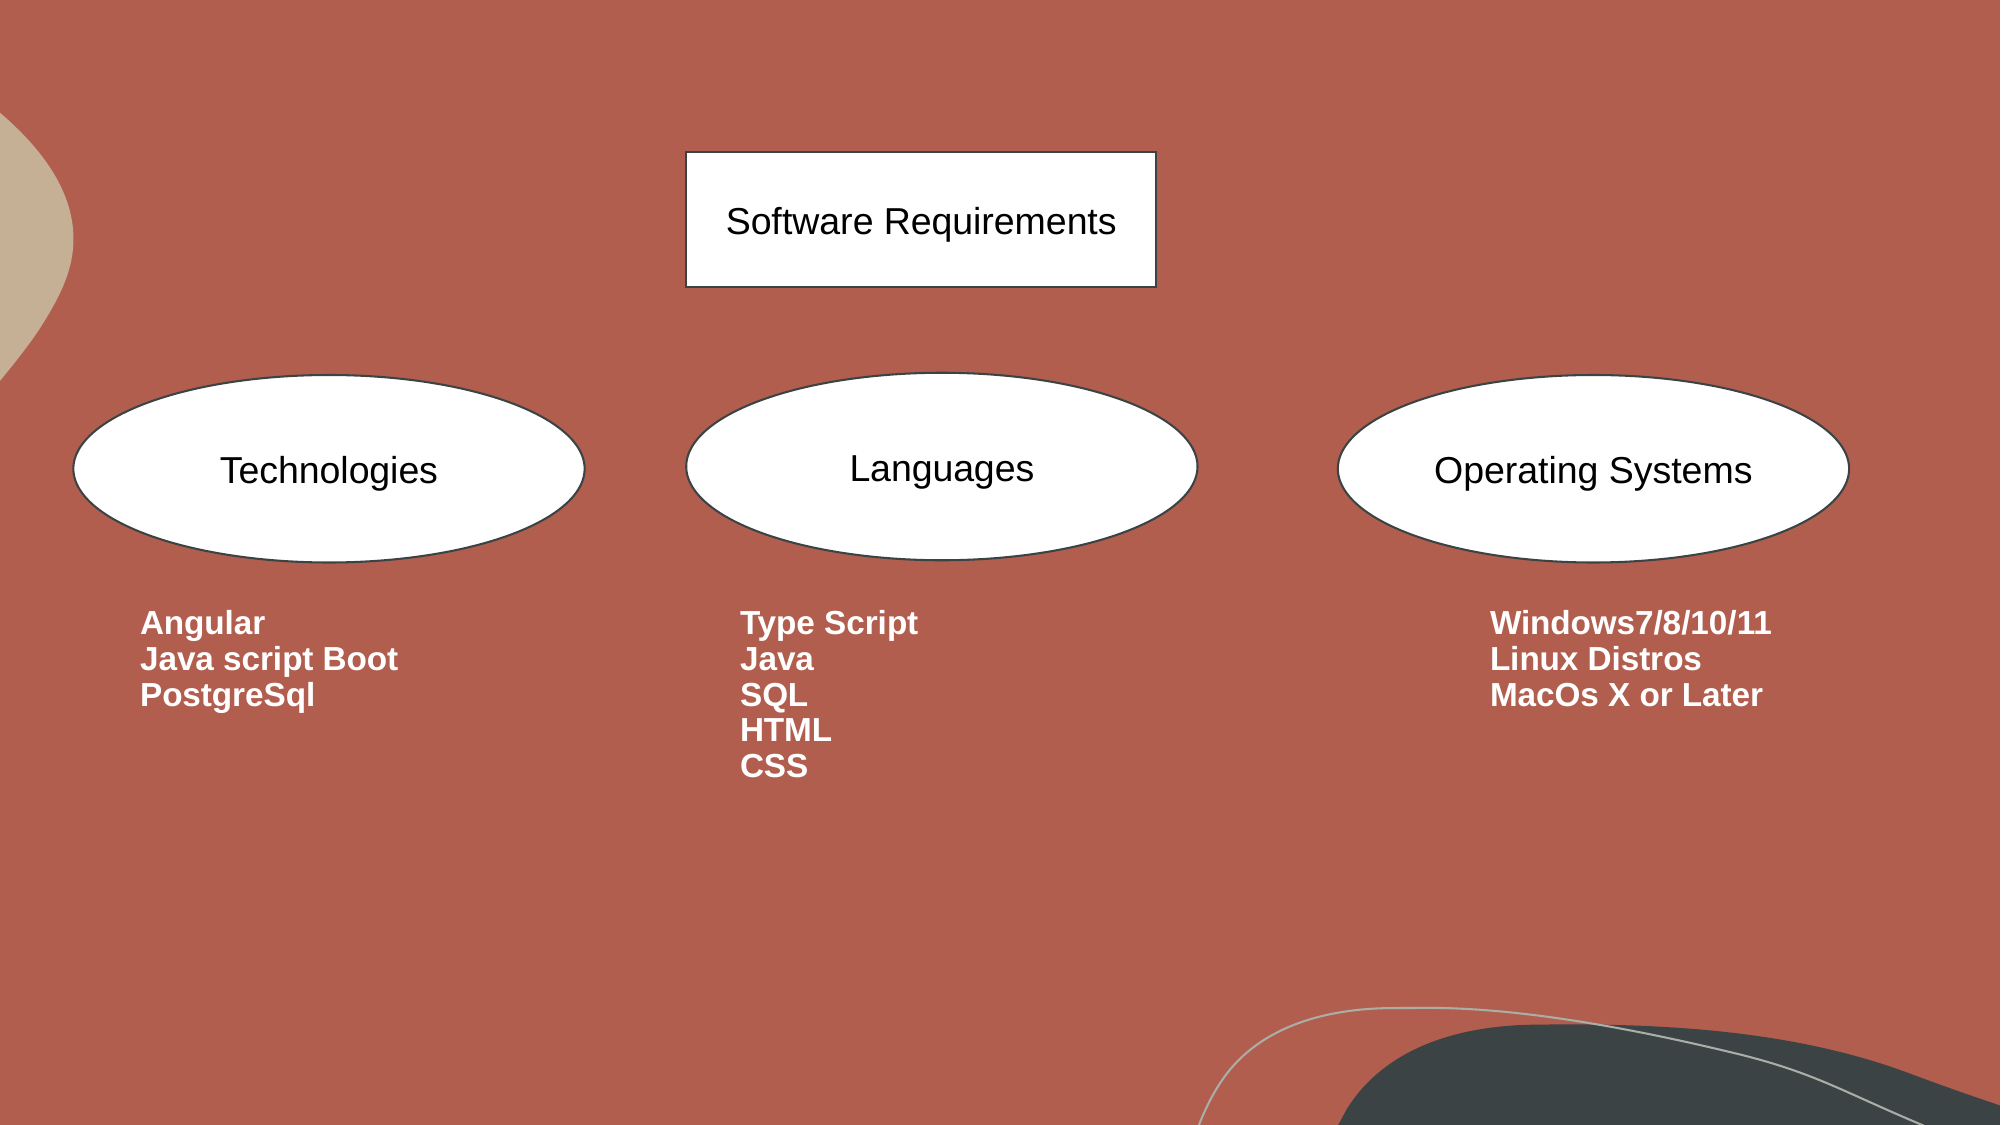

# Angular				Type Script				Windows7/8/10/11 Java script Boot			Java					Linux Distros PostgreSql			SQL					MacOs X or Later HTML CSS
Software Requirements
Languages
Technologies
Operating Systems